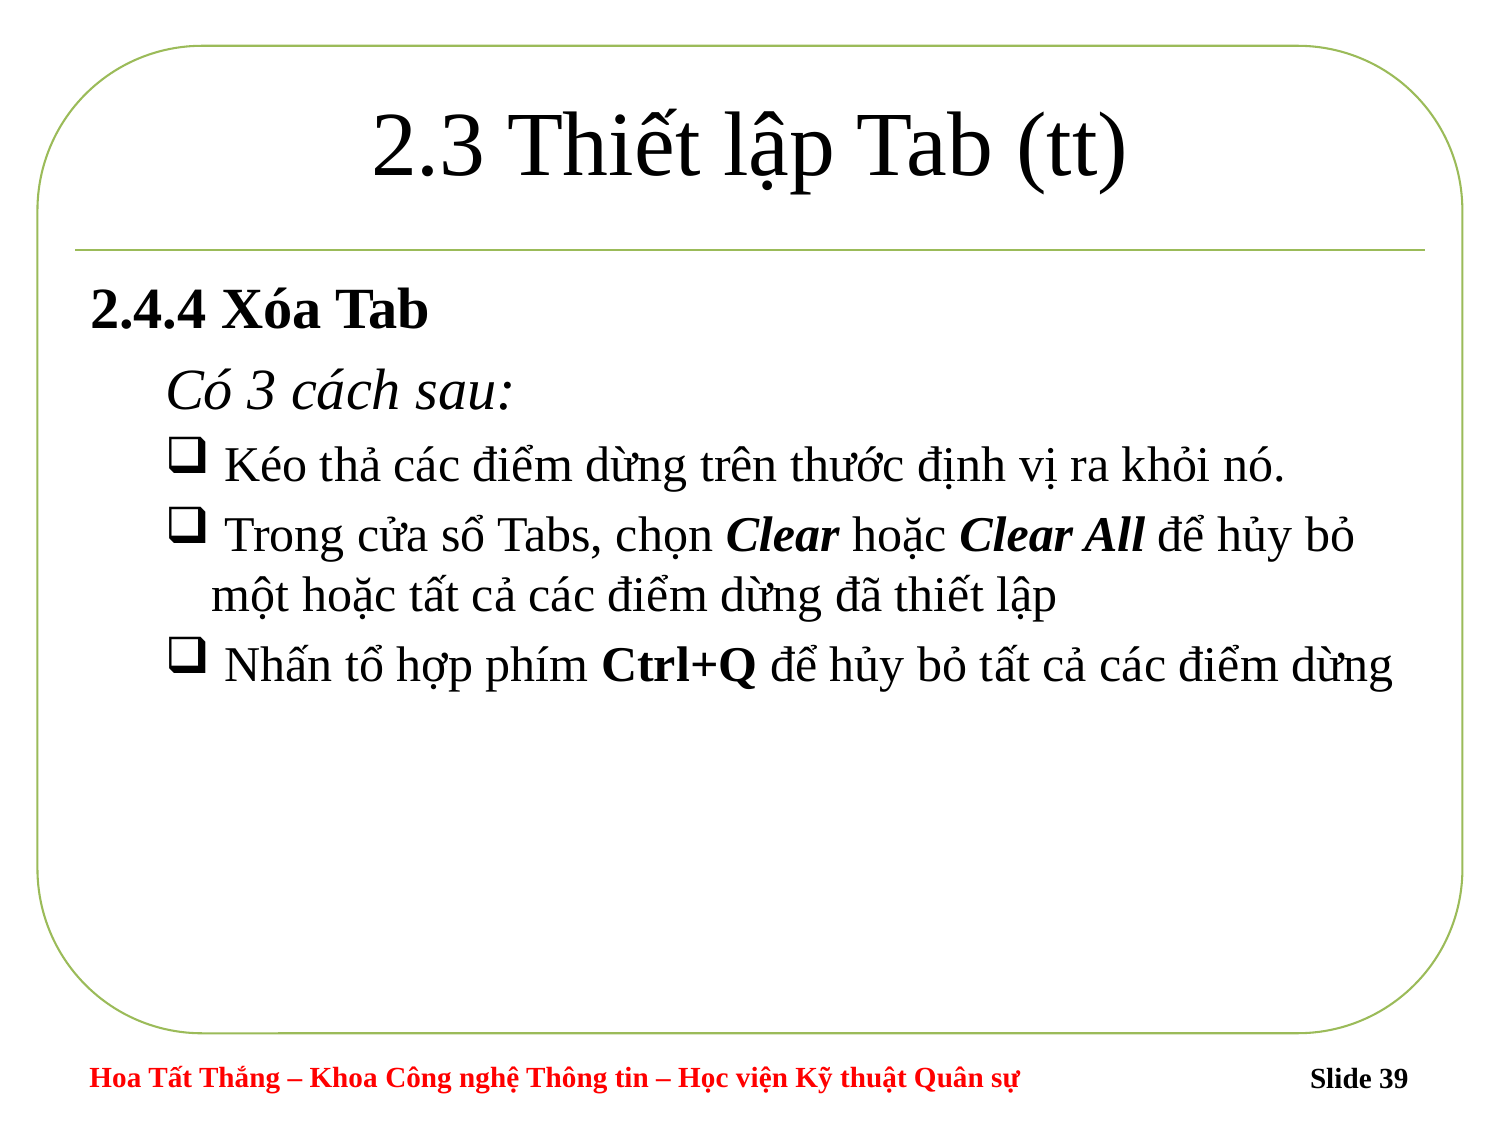

# 2.3 Thiết lập Tab (tt)
2.4.4 Xóa Tab
Có 3 cách sau:
 Kéo thả các điểm dừng trên thước định vị ra khỏi nó.
 Trong cửa sổ Tabs, chọn Clear hoặc Clear All để hủy bỏ một hoặc tất cả các điểm dừng đã thiết lập
 Nhấn tổ hợp phím Ctrl+Q để hủy bỏ tất cả các điểm dừng